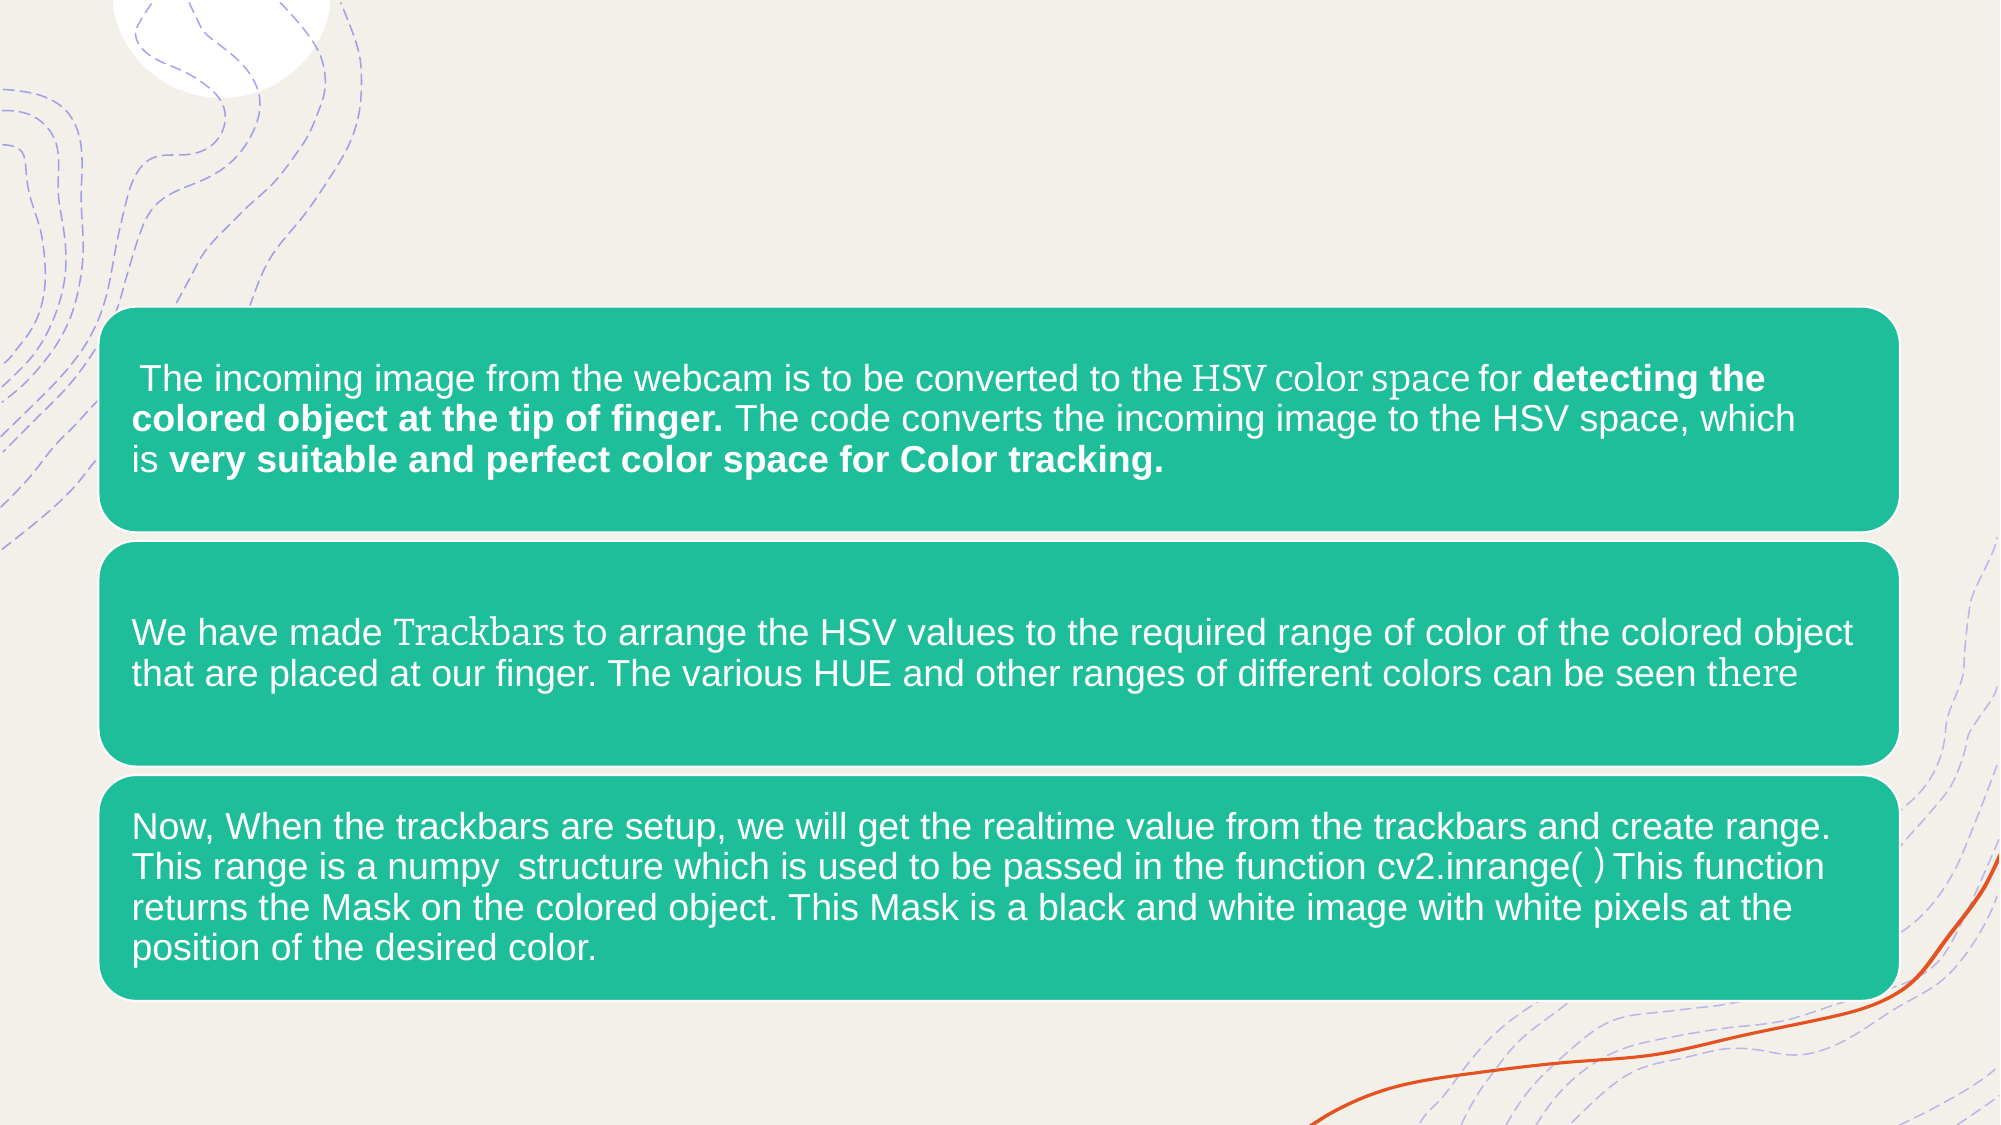

The incoming image from the webcam is to be converted to the HSV color space for detecting the colored object at the tip of finger. The code converts the incoming image to the HSV space, which is very suitable and perfect color space for Color tracking.
We have made Trackbars to arrange the HSV values to the required range of color of the colored object that are placed at our finger. The various HUE and other ranges of different colors can be seen there
Now, When the trackbars are setup, we will get the realtime value from the trackbars and create range. This range is a numpy  structure which is used to be passed in the function cv2.inrange( ) This function returns the Mask on the colored object. This Mask is a black and white image with white pixels at the position of the desired color.